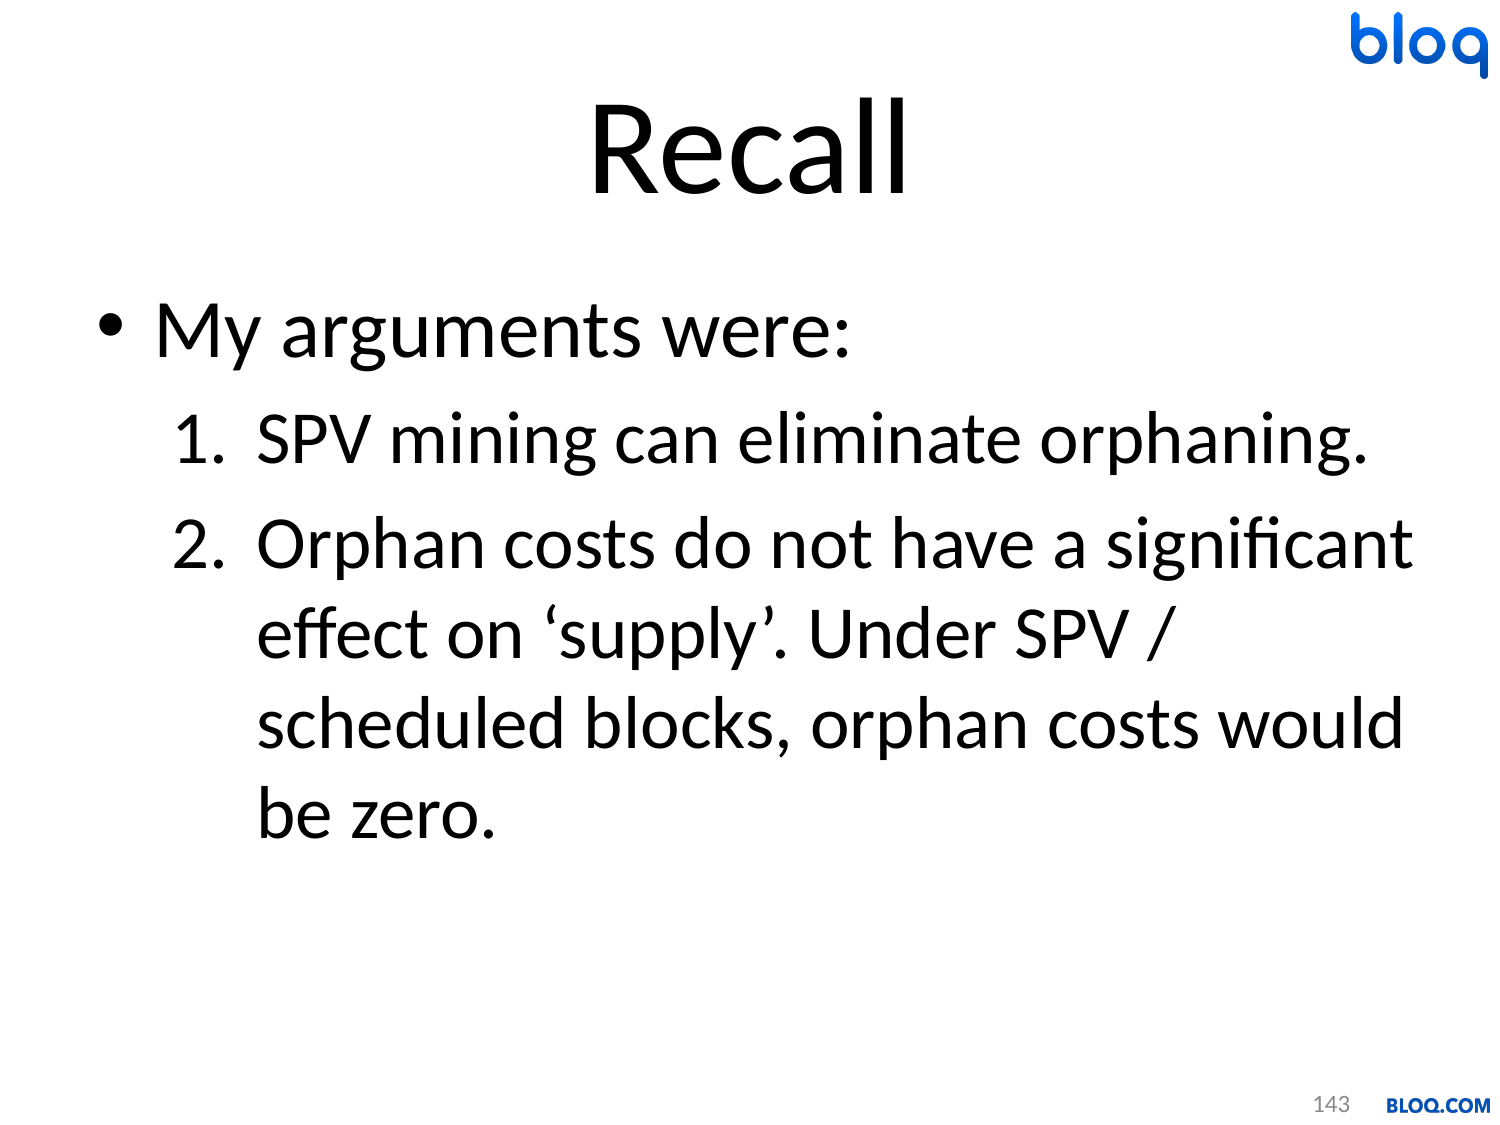

# Recall
My arguments were:
SPV mining can eliminate orphaning.
Orphan costs do not have a significant effect on ‘supply’. Under SPV / scheduled blocks, orphan costs would be zero.

143